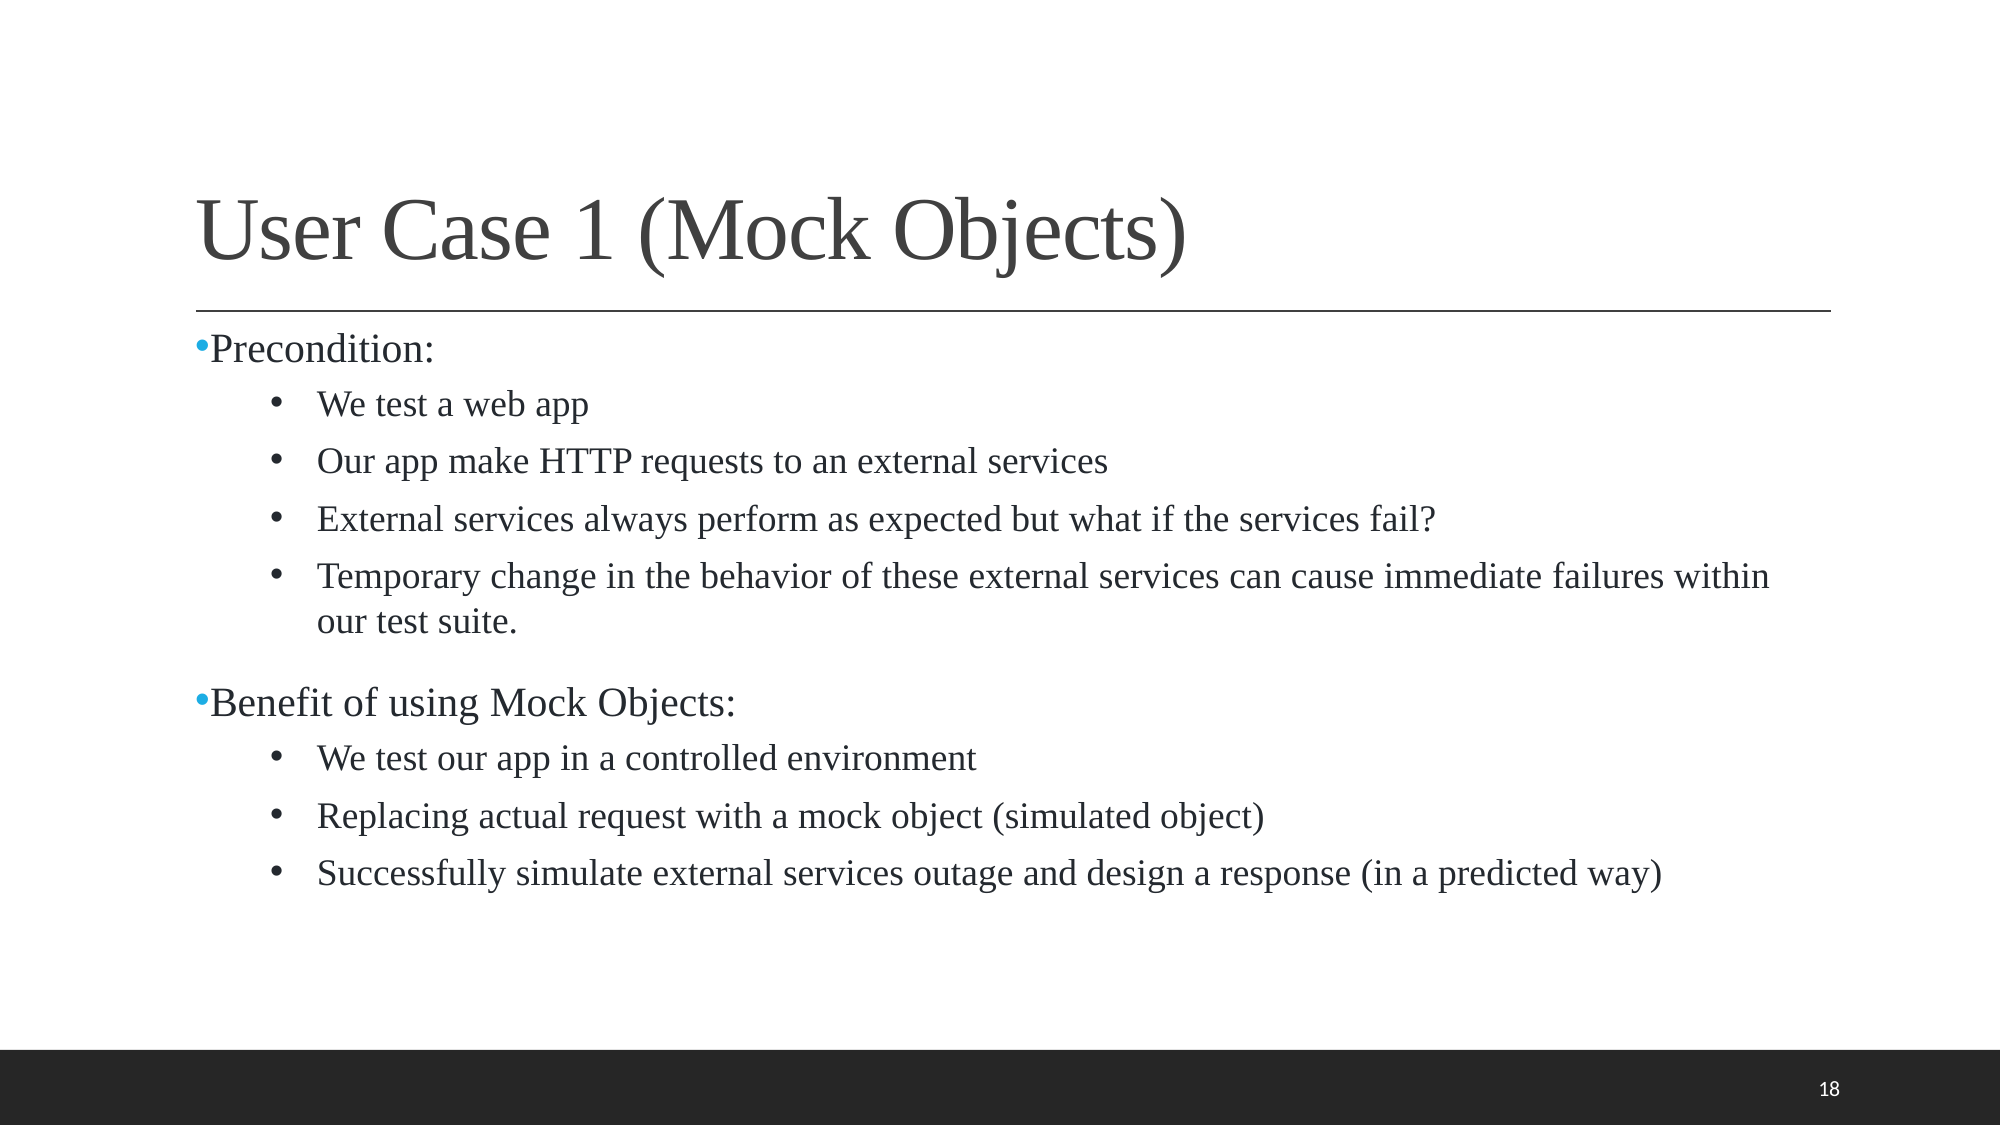

# User Case 1 (Mock Objects)
Precondition:
We test a web app
Our app make HTTP requests to an external services
External services always perform as expected but what if the services fail?
Temporary change in the behavior of these external services can cause immediate failures within our test suite.
Benefit of using Mock Objects:
We test our app in a controlled environment
Replacing actual request with a mock object (simulated object)
Successfully simulate external services outage and design a response (in a predicted way)
18